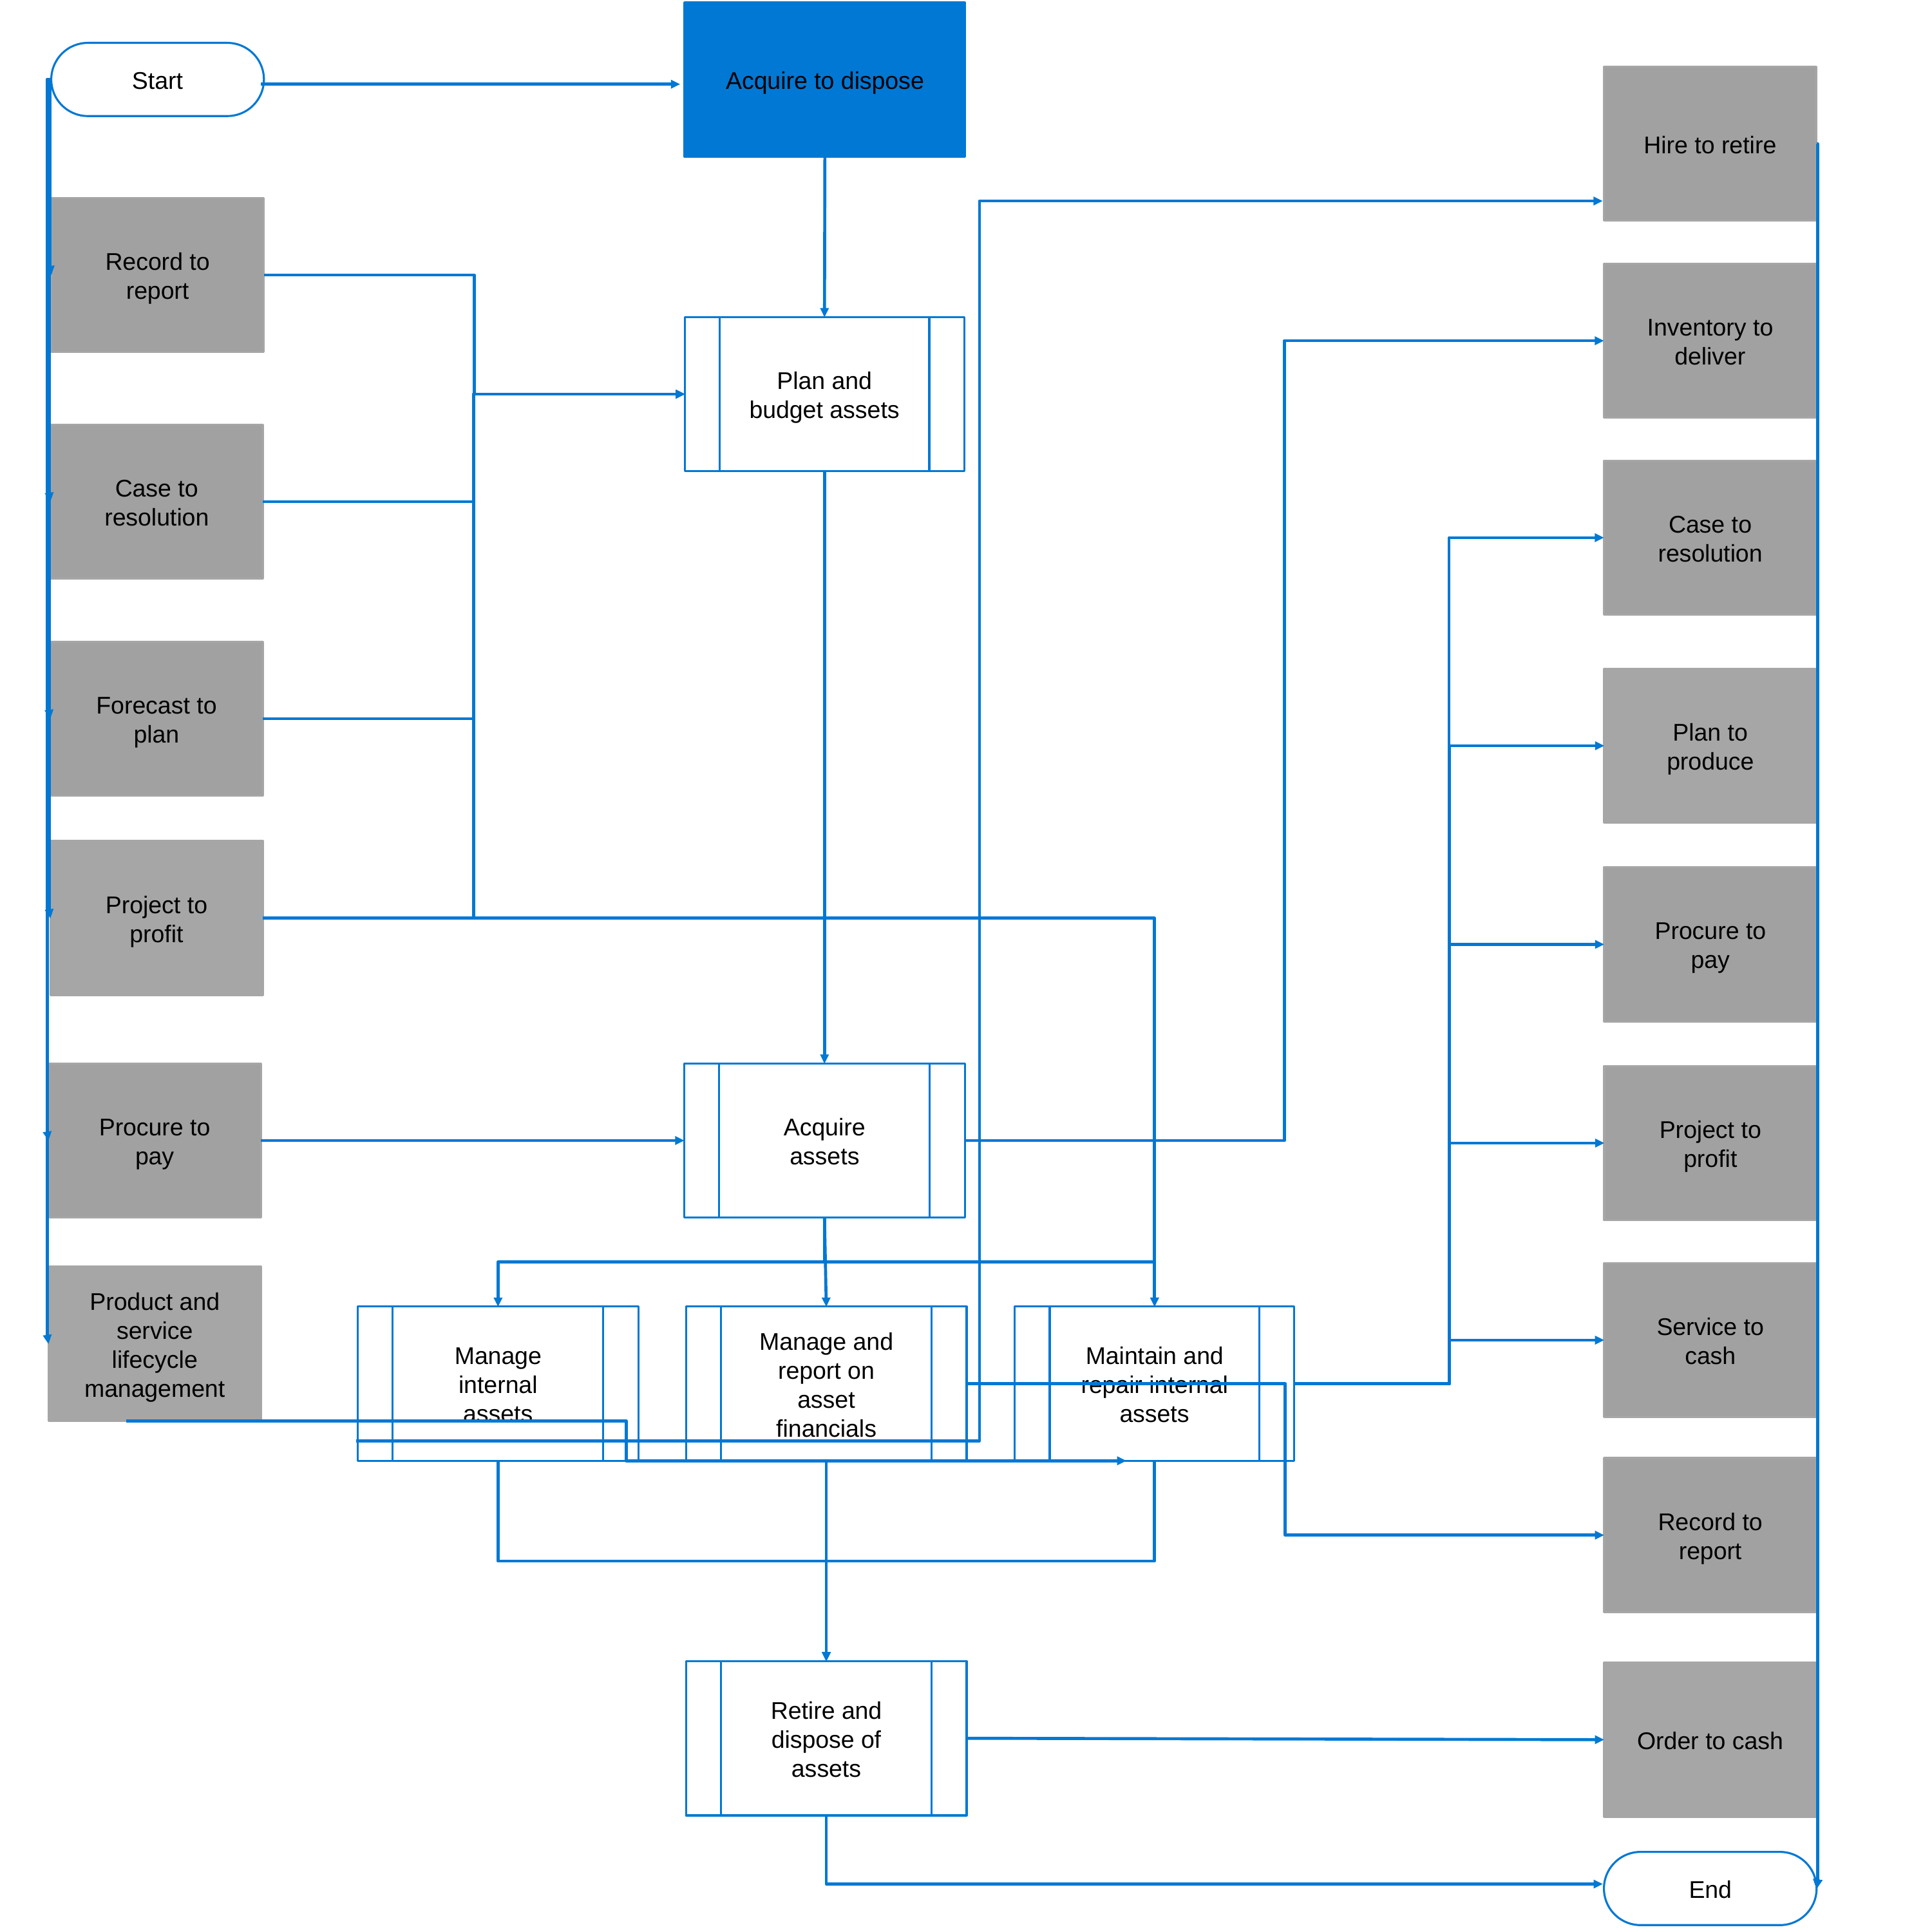

Acquire to dispose
Start
Hire to retire
Record to report
Inventory to deliver
Plan and budget assets
Case to resolution
Case to resolution
Forecast to plan
Plan to produce
Project to profit
Procure to pay
Acquire assets
Procure to pay
Project to profit
Service to cash
Product and service lifecycle management
Manage internal assets
Manage and report on asset financials
Maintain and repair internal assets
Record to report
Retire and dispose of assets
Order to cash
End